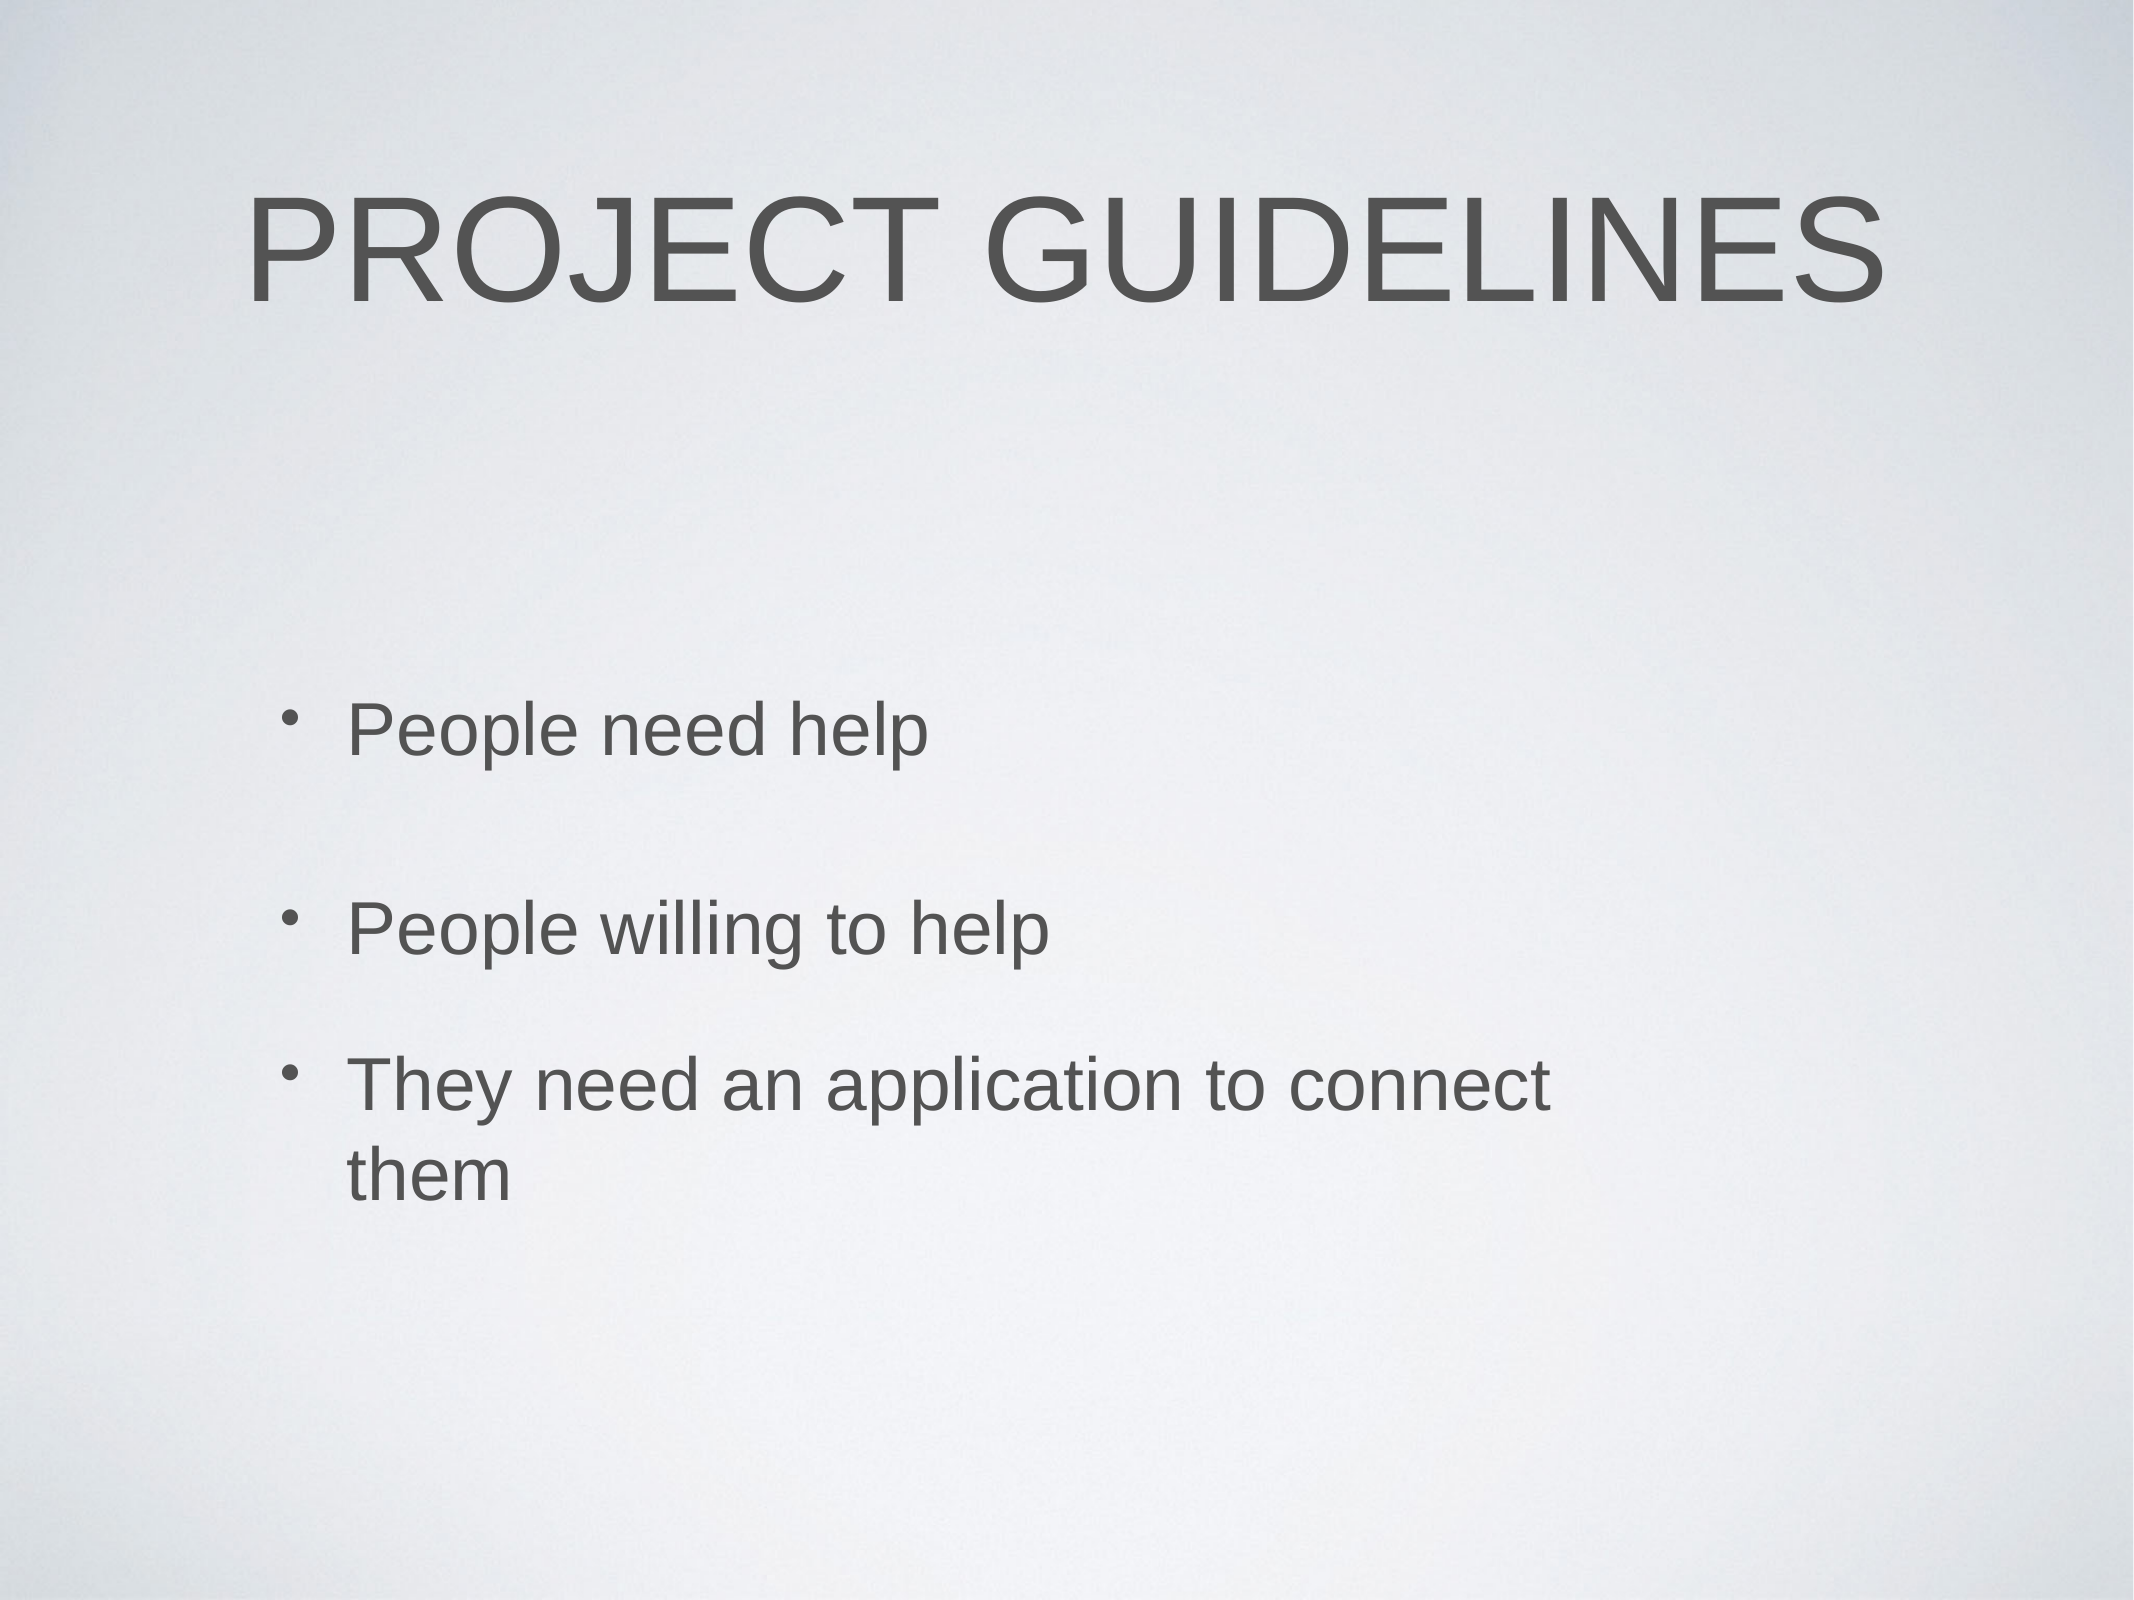

# Project guidelines
People need help
People willing to help
They need an application to connect them